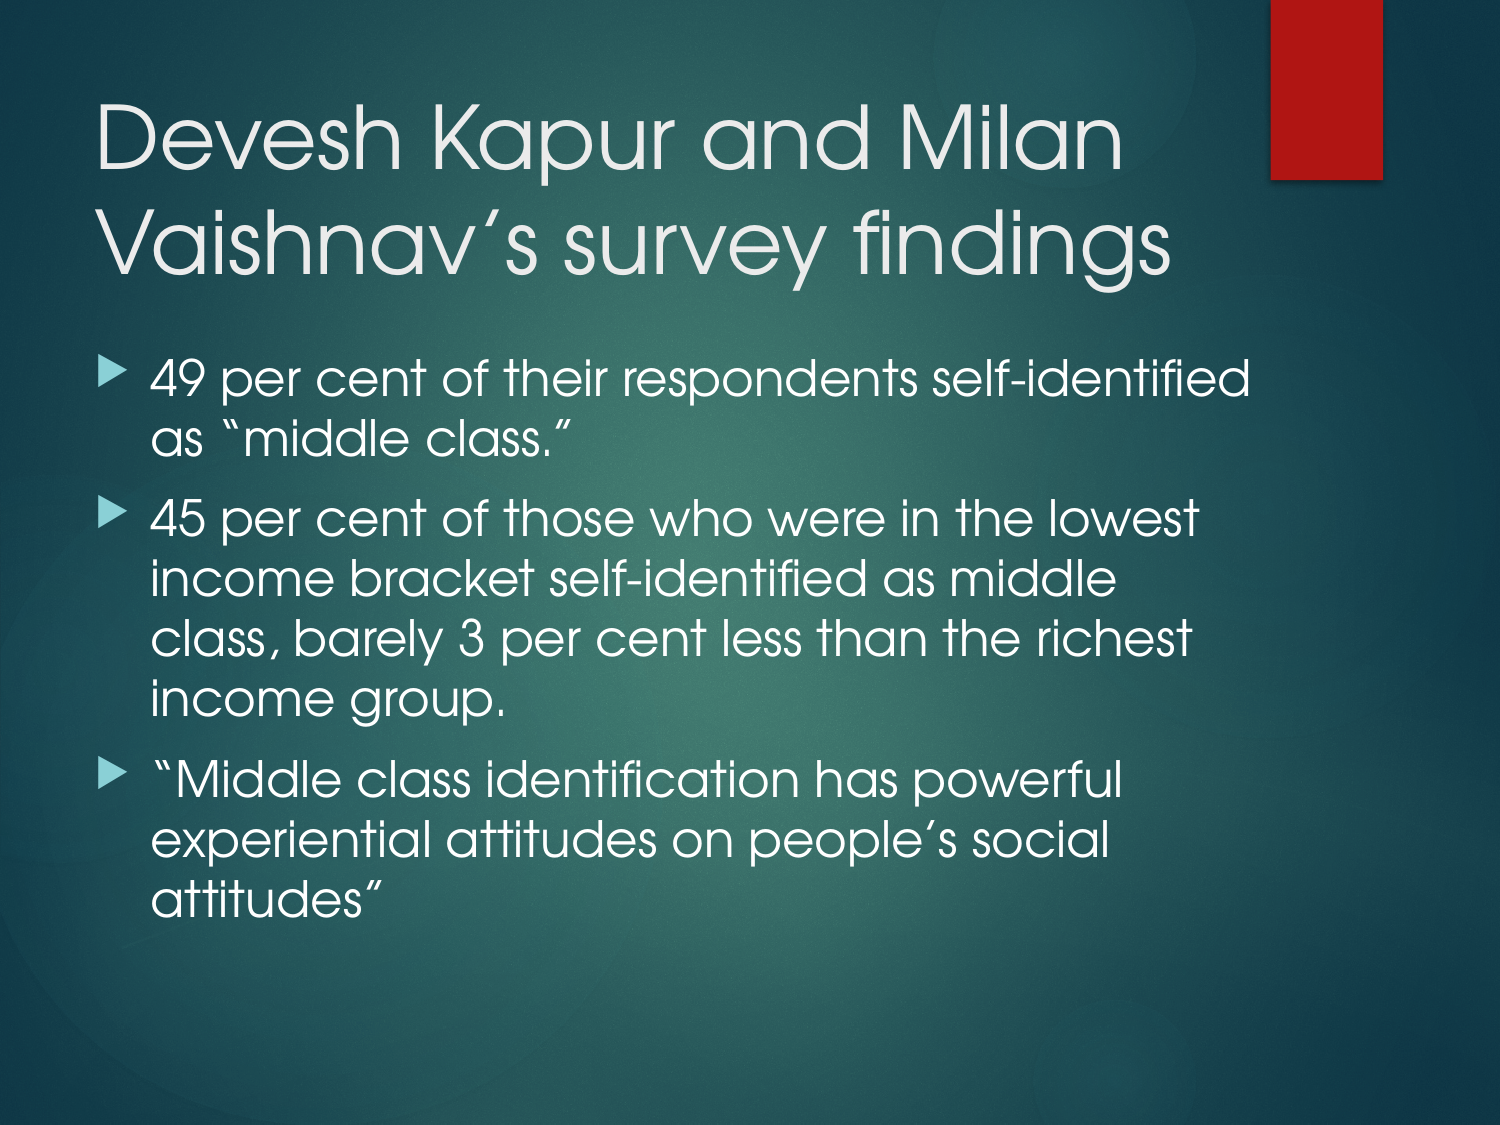

# Devesh Kapur and Milan Vaishnav’s survey findings
49 per cent of their respondents self-identified as “middle class.”
45 per cent of those who were in the lowest income bracket self-identified as middle class, barely 3 per cent less than the richest income group.
“Middle class identification has powerful experiential attitudes on people’s social  attitudes”